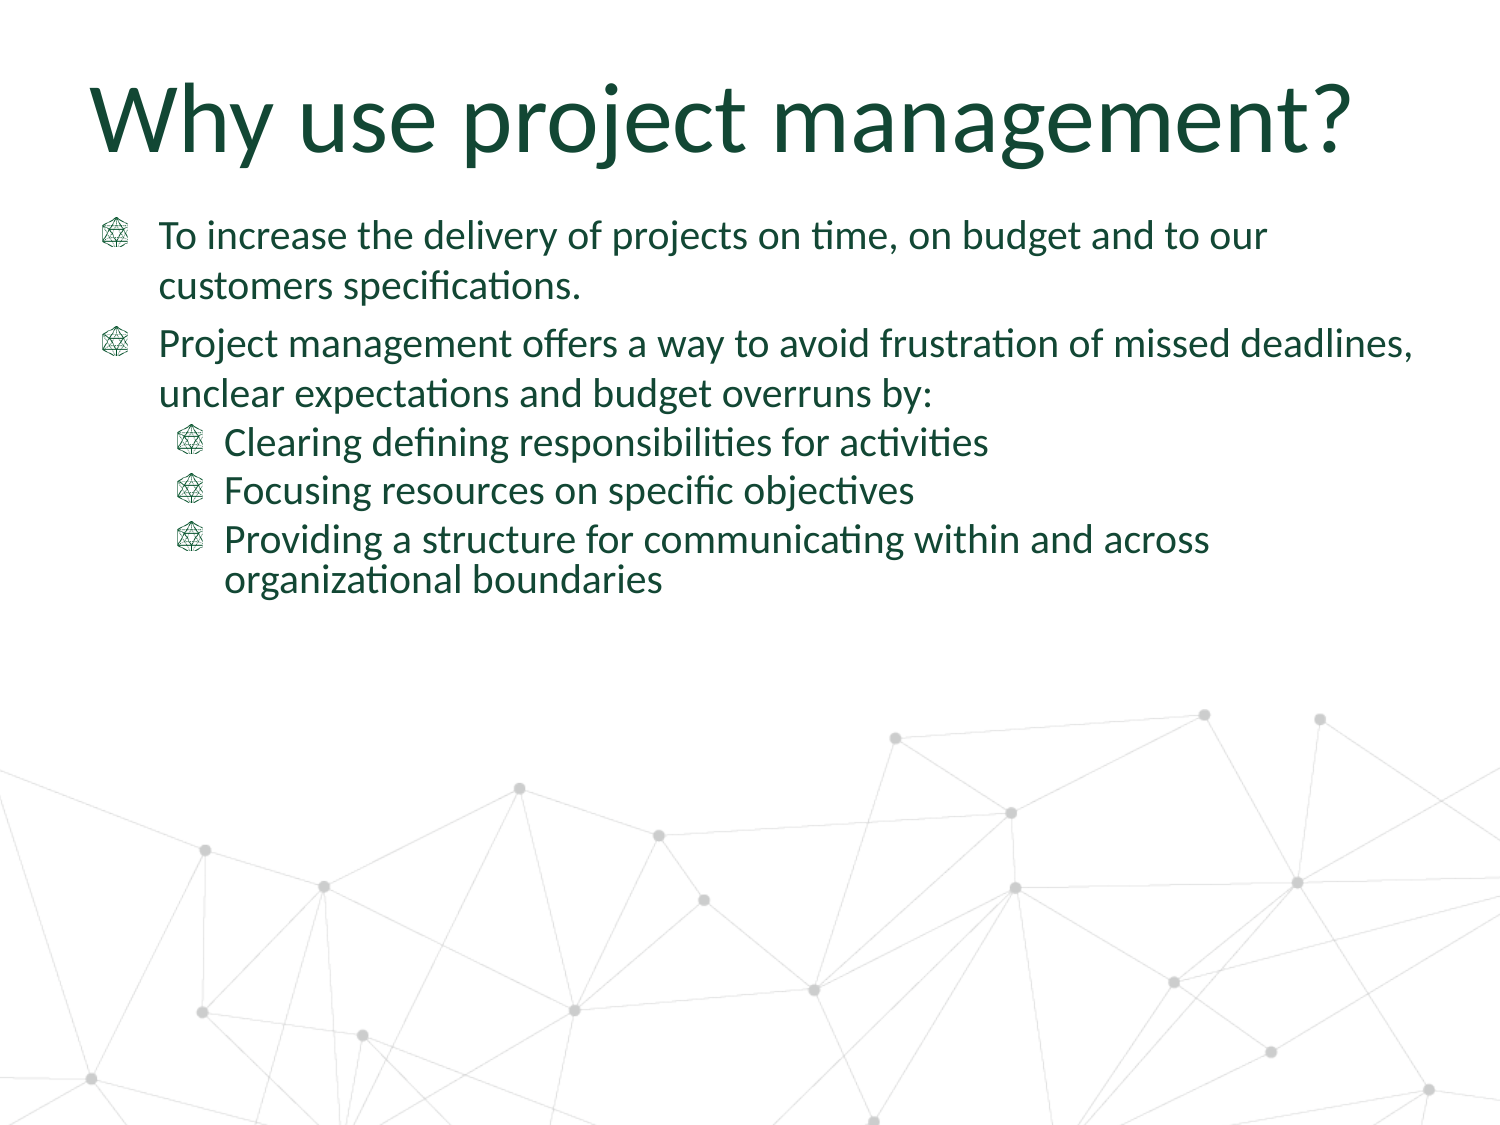

Why use project management?
To increase the delivery of projects on time, on budget and to our customers specifications.
Project management offers a way to avoid frustration of missed deadlines, unclear expectations and budget overruns by:
Clearing defining responsibilities for activities
Focusing resources on specific objectives
Providing a structure for communicating within and across organizational boundaries